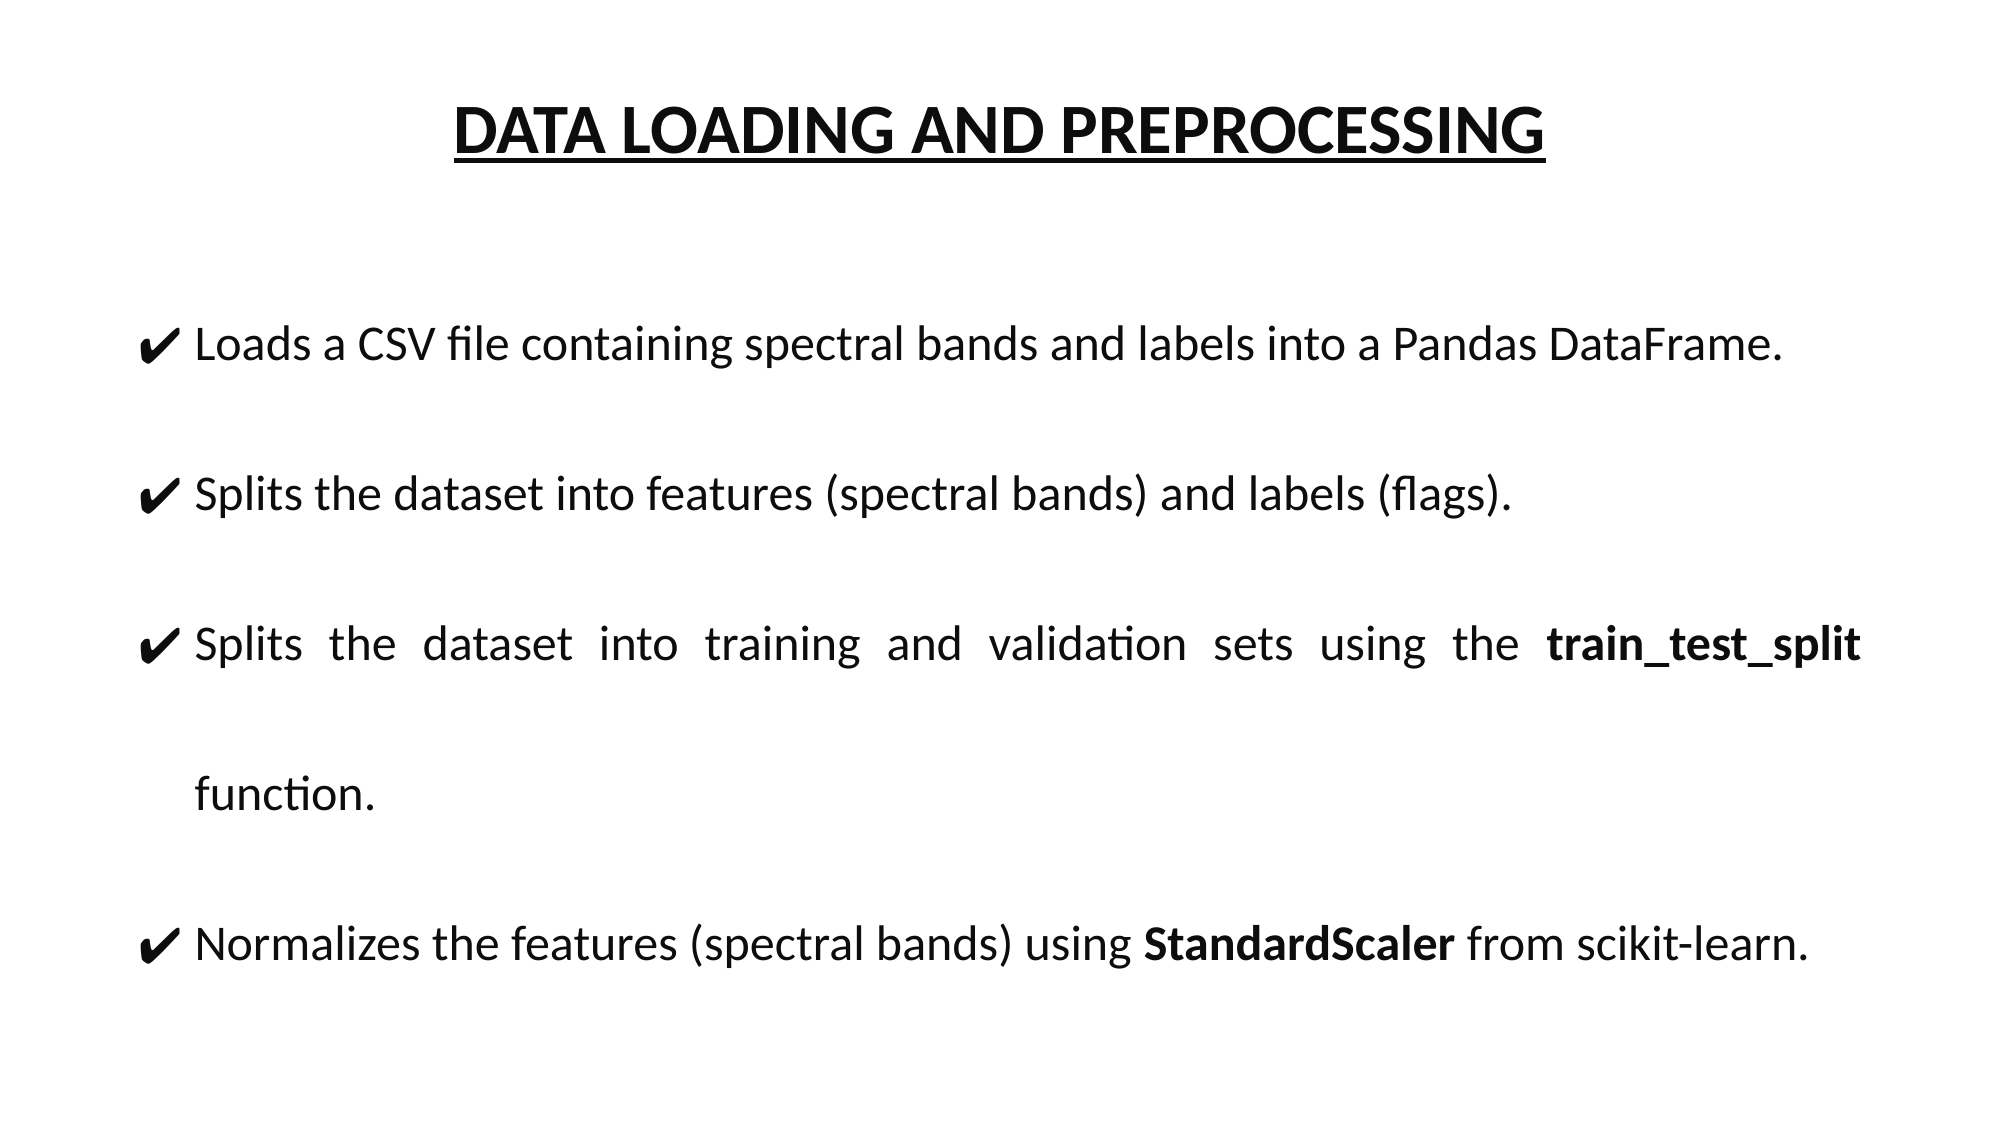

# DATA LOADING AND PREPROCESSING
Loads a CSV file containing spectral bands and labels into a Pandas DataFrame.
Splits the dataset into features (spectral bands) and labels (flags).
Splits the dataset into training and validation sets using the train_test_split function.
Normalizes the features (spectral bands) using StandardScaler from scikit-learn.